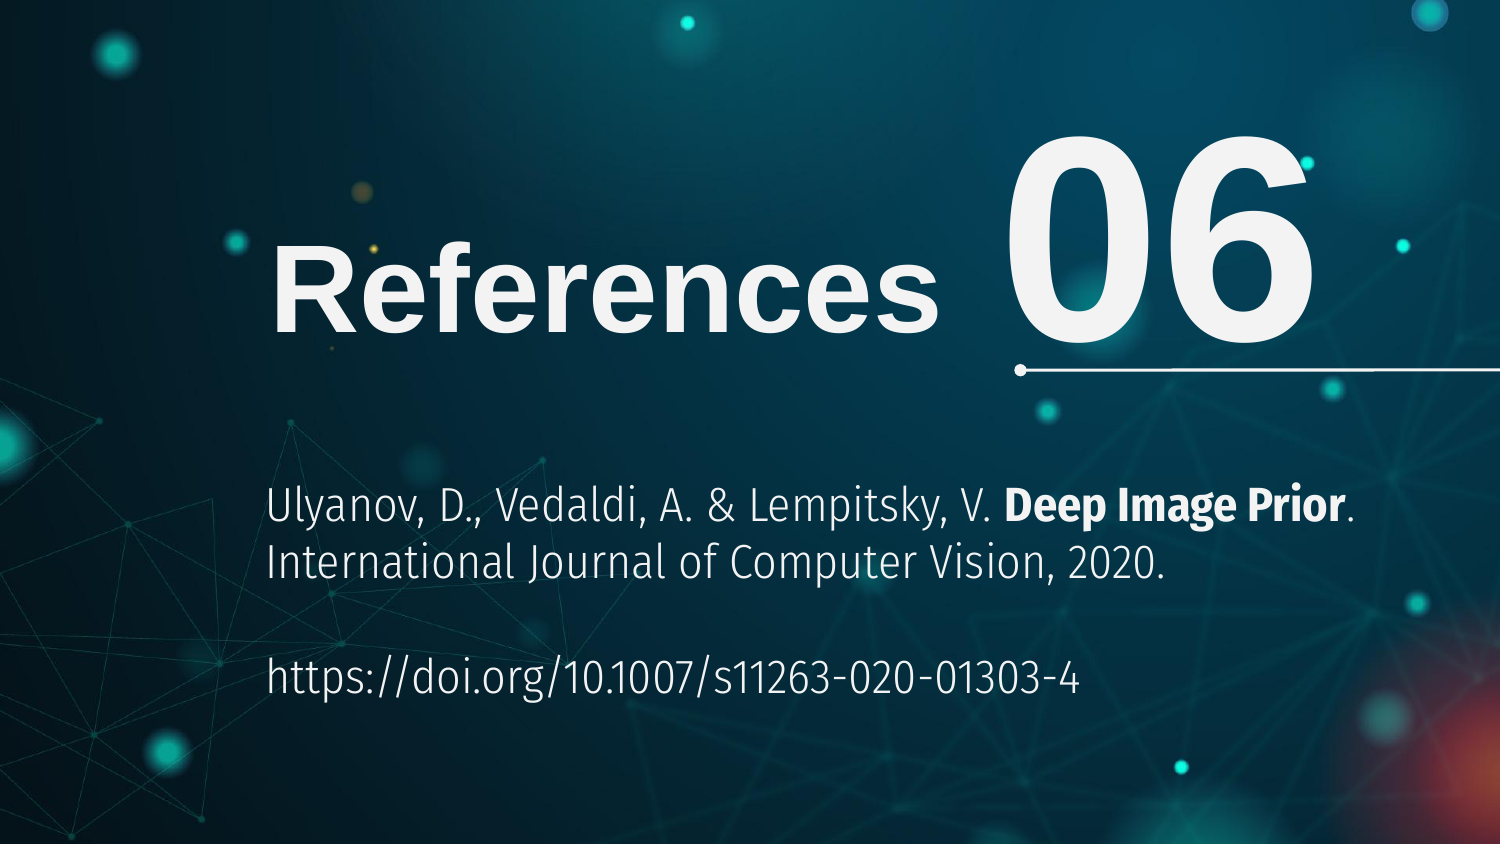

# References
06
Ulyanov, D., Vedaldi, A. & Lempitsky, V. Deep Image Prior. International Journal of Computer Vision, 2020.

https://doi.org/10.1007/s11263-020-01303-4